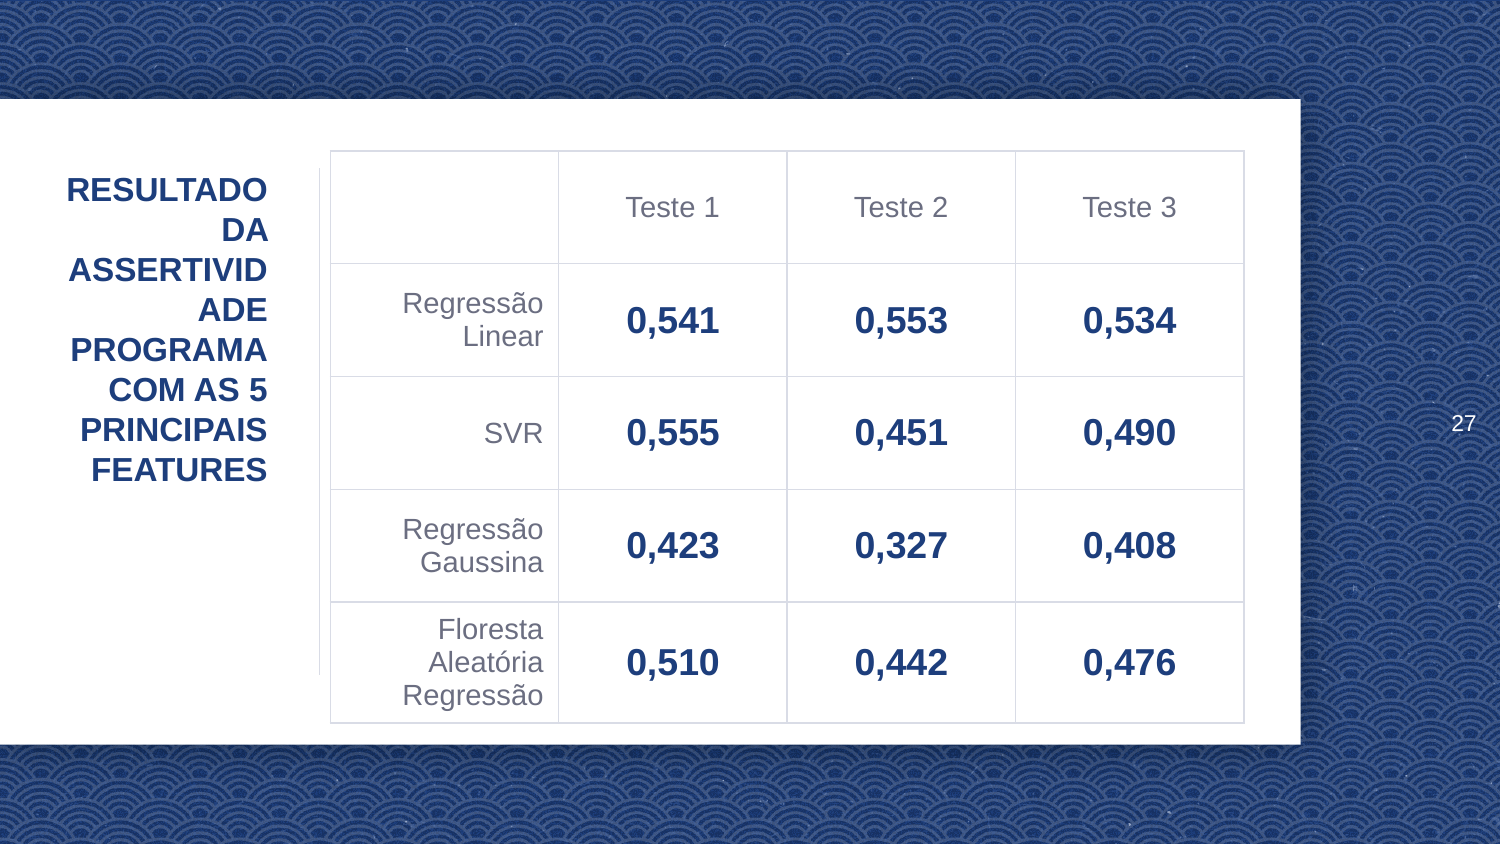

27
|  | Teste 1 | Teste 2 | Teste 3 |
| --- | --- | --- | --- |
| Regressão Linear | 0,541 | 0,553 | 0,534 |
| SVR | 0,555 | 0,451 | 0,490 |
| Regressão Gaussina | 0,423 | 0,327 | 0,408 |
| Floresta Aleatória Regressão | 0,510 | 0,442 | 0,476 |
# RESULTADO DA ASSERTIVIDADE PROGRAMA COM AS 5 PRINCIPAIS FEATURES